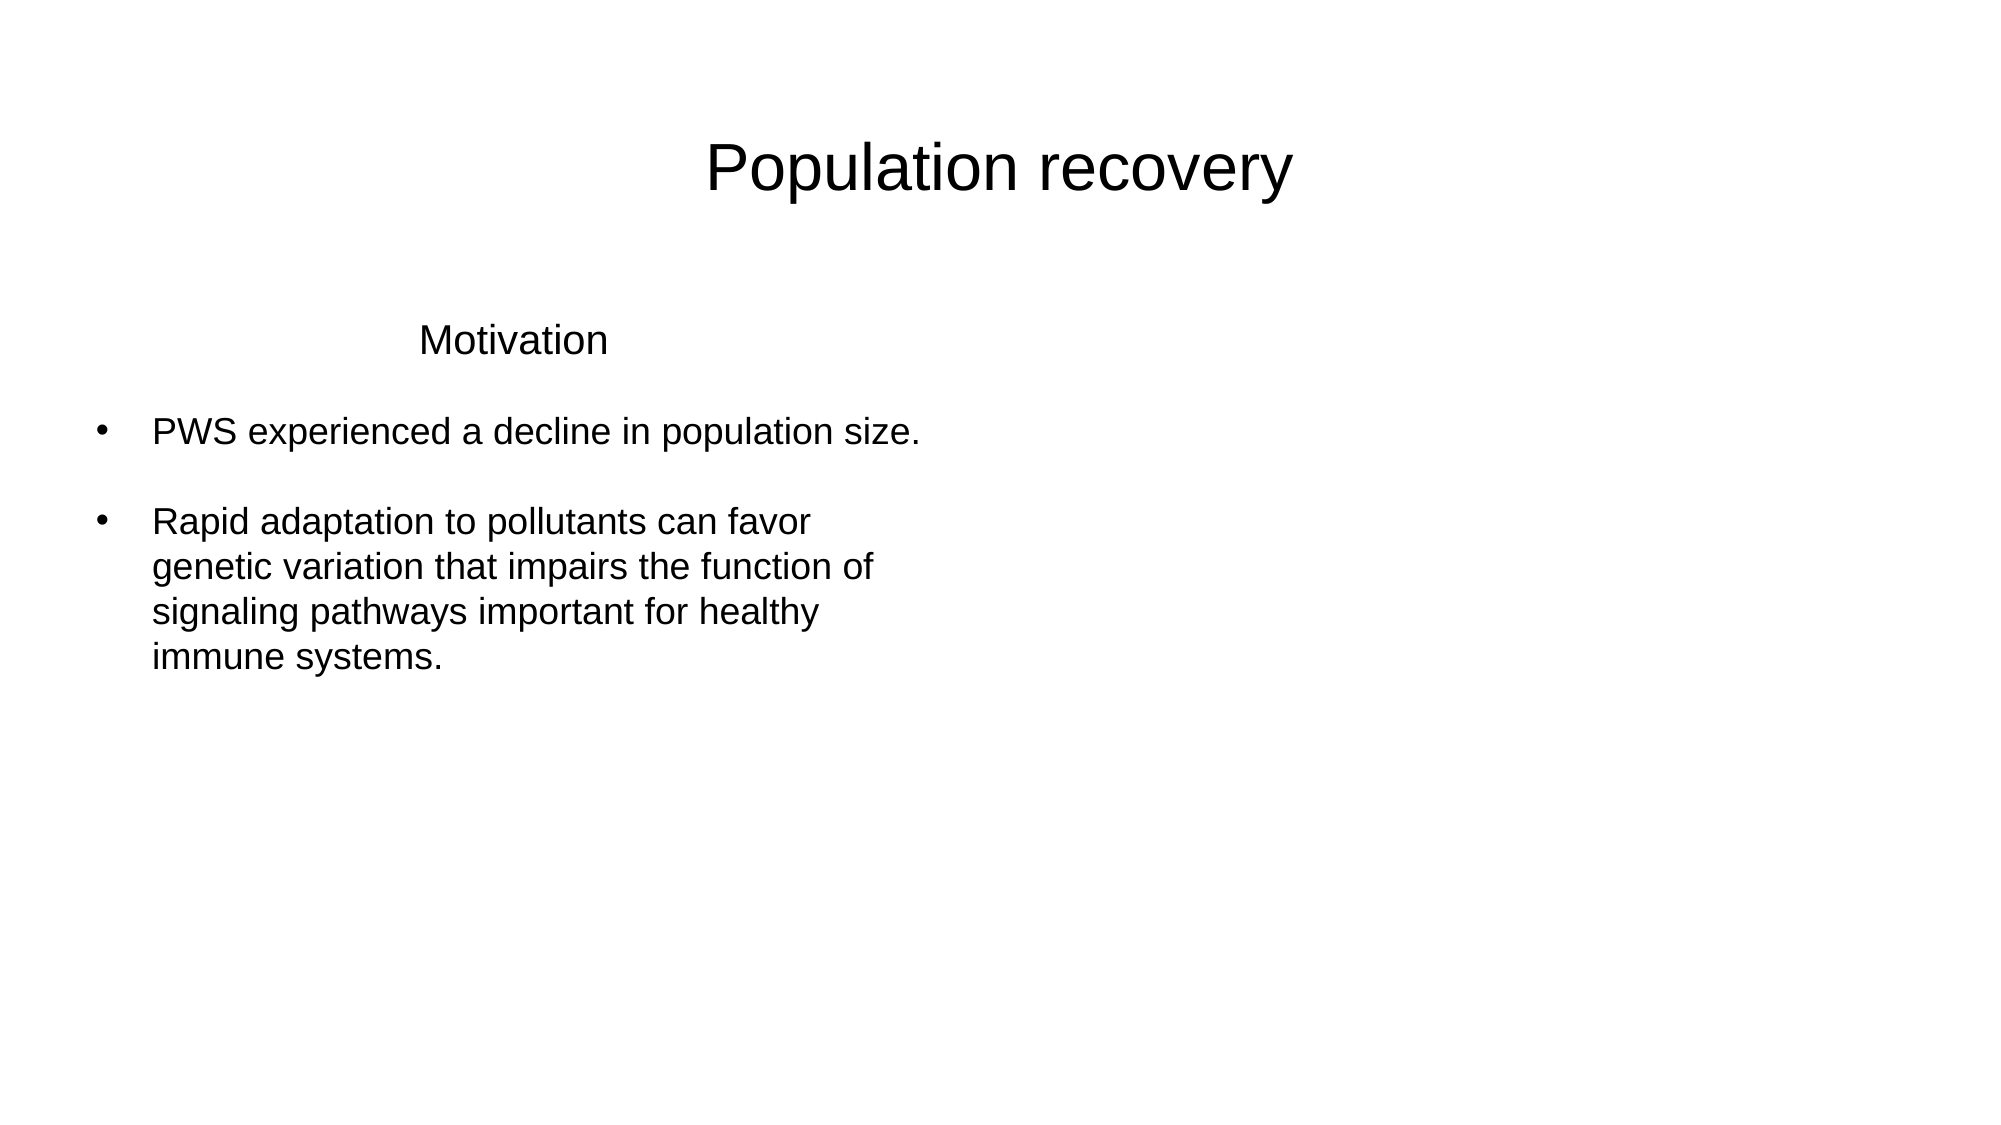

# Population recovery
Motivation

PWS experienced a decline in population size.

Rapid adaptation to pollutants can favor genetic variation that impairs the function of signaling pathways important for healthy immune systems.